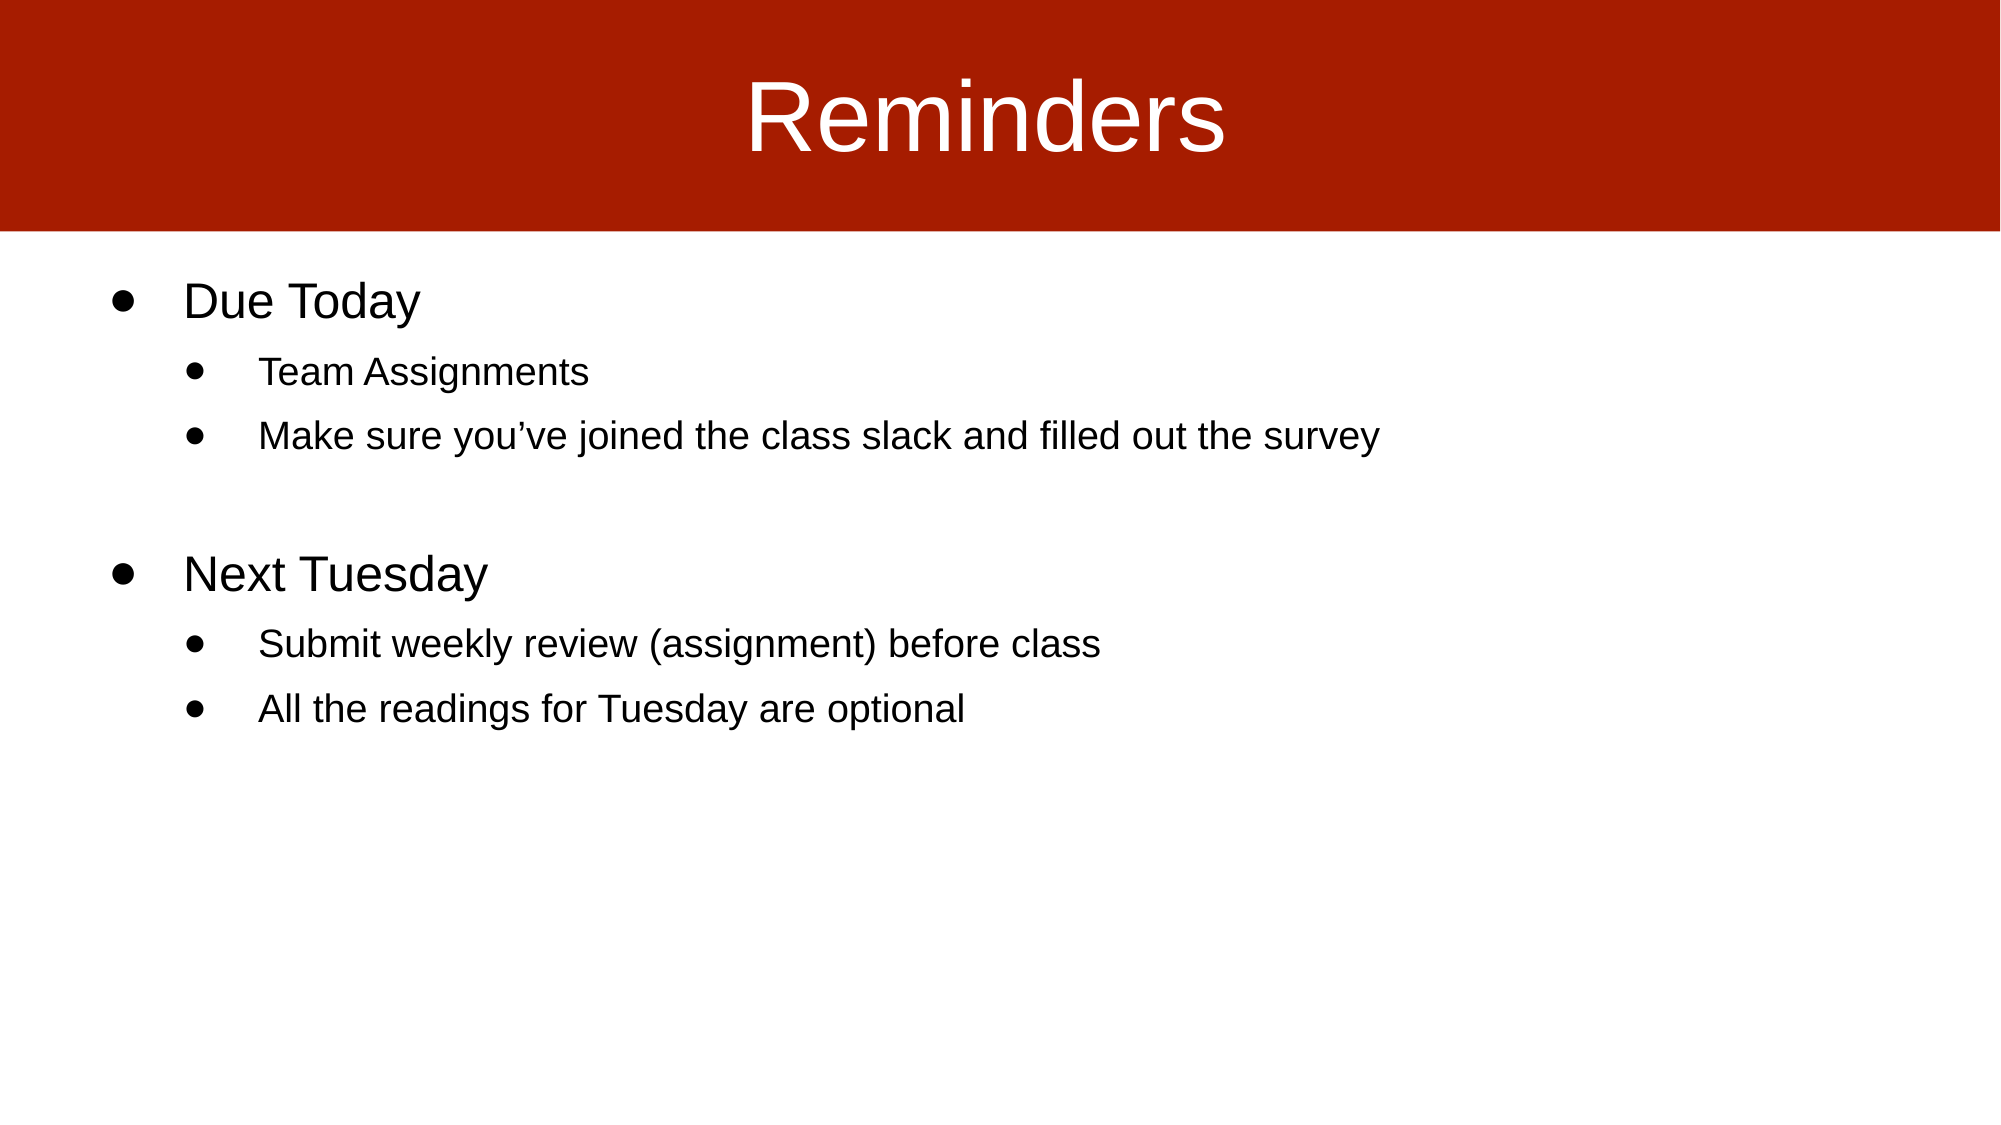

# Reminders
Due Today
Team Assignments
Make sure you’ve joined the class slack and filled out the survey

Next Tuesday
Submit weekly review (assignment) before class
All the readings for Tuesday are optional